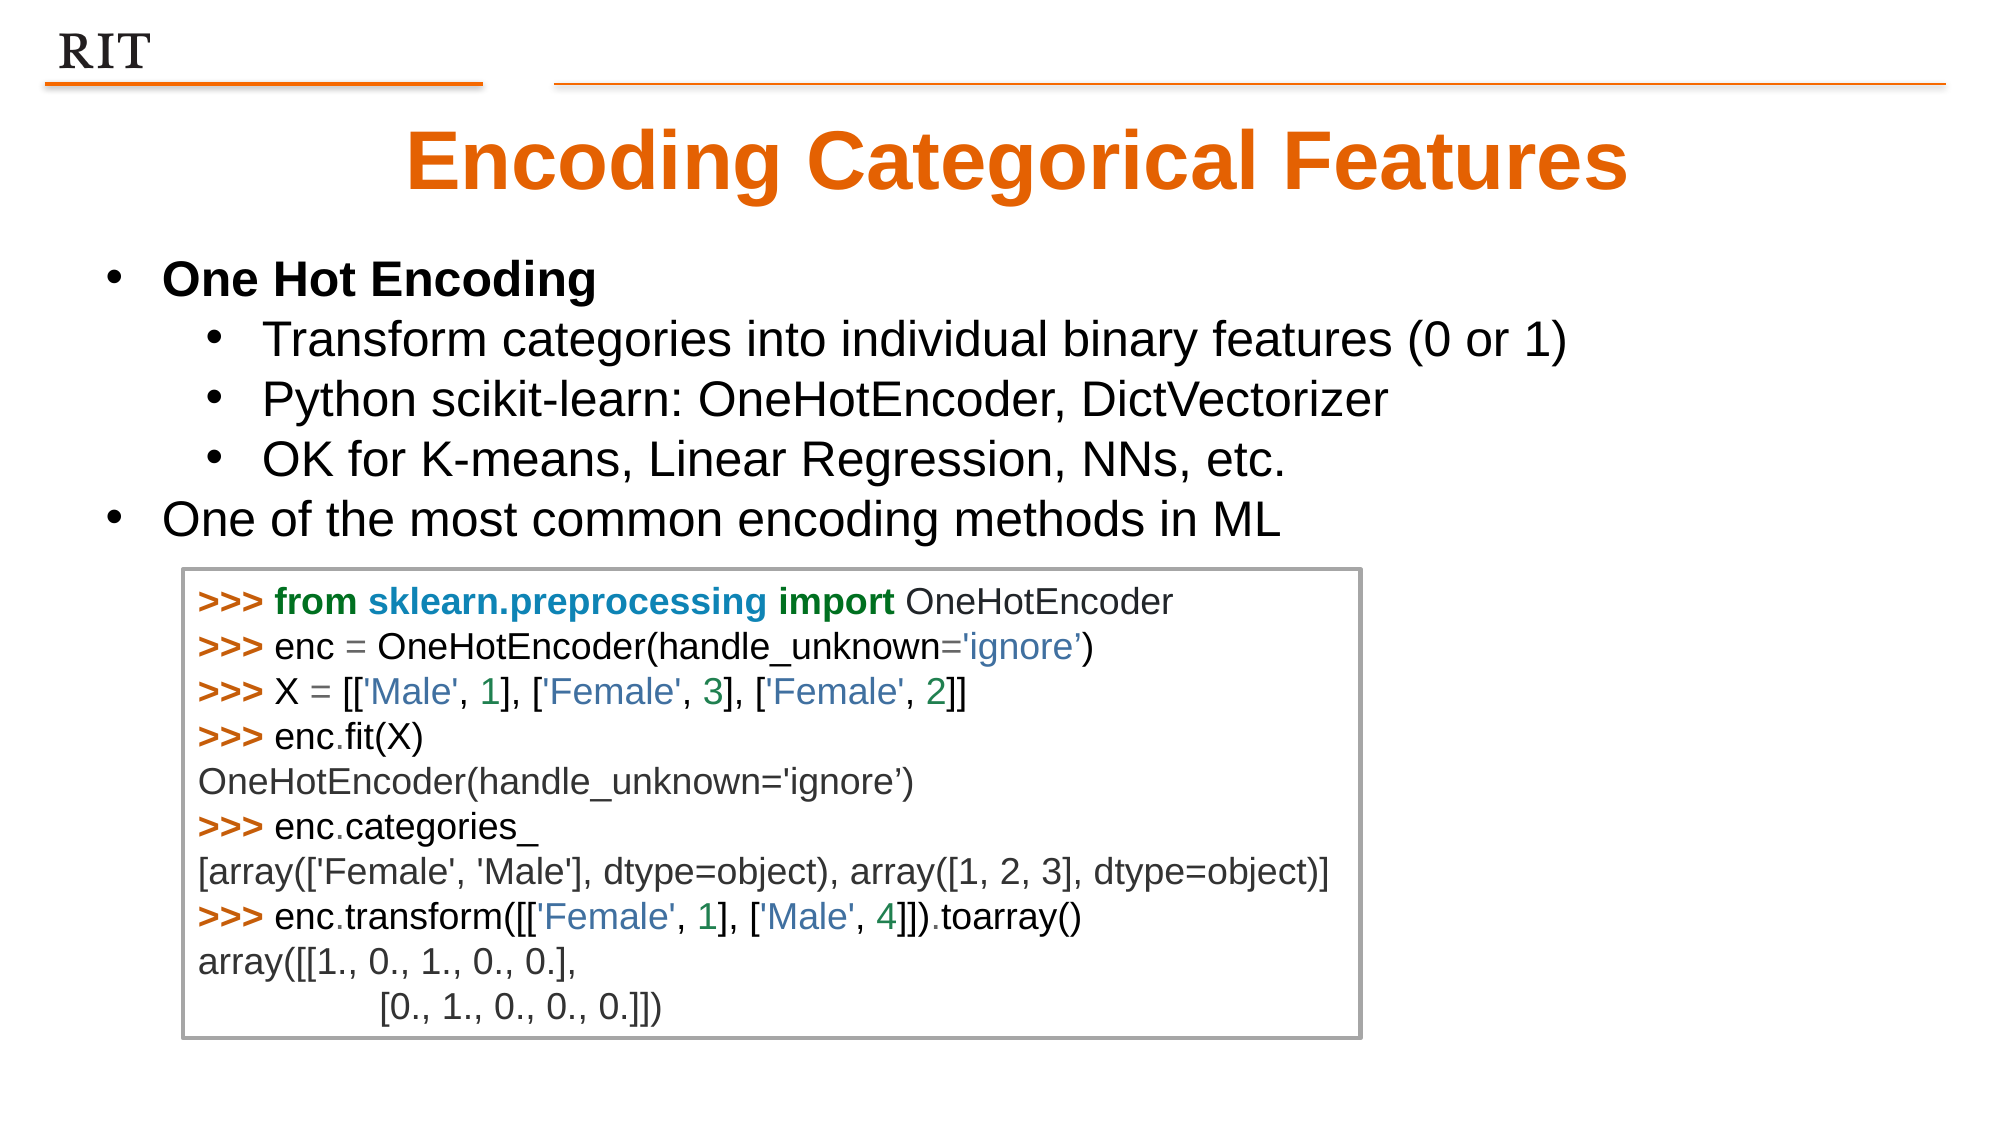

Encoding Categorical Features
One Hot Encoding
Transform categories into individual binary features (0 or 1)
Python scikit-learn: OneHotEncoder, DictVectorizer
OK for K-means, Linear Regression, NNs, etc.
One of the most common encoding methods in ML
>>> from sklearn.preprocessing import OneHotEncoder
>>> enc = OneHotEncoder(handle_unknown='ignore’)
>>> X = [['Male', 1], ['Female', 3], ['Female', 2]]
>>> enc.fit(X)
OneHotEncoder(handle_unknown='ignore’)
>>> enc.categories_
[array(['Female', 'Male'], dtype=object), array([1, 2, 3], dtype=object)]
>>> enc.transform([['Female', 1], ['Male', 4]]).toarray()
array([[1., 0., 1., 0., 0.],
	   [0., 1., 0., 0., 0.]])